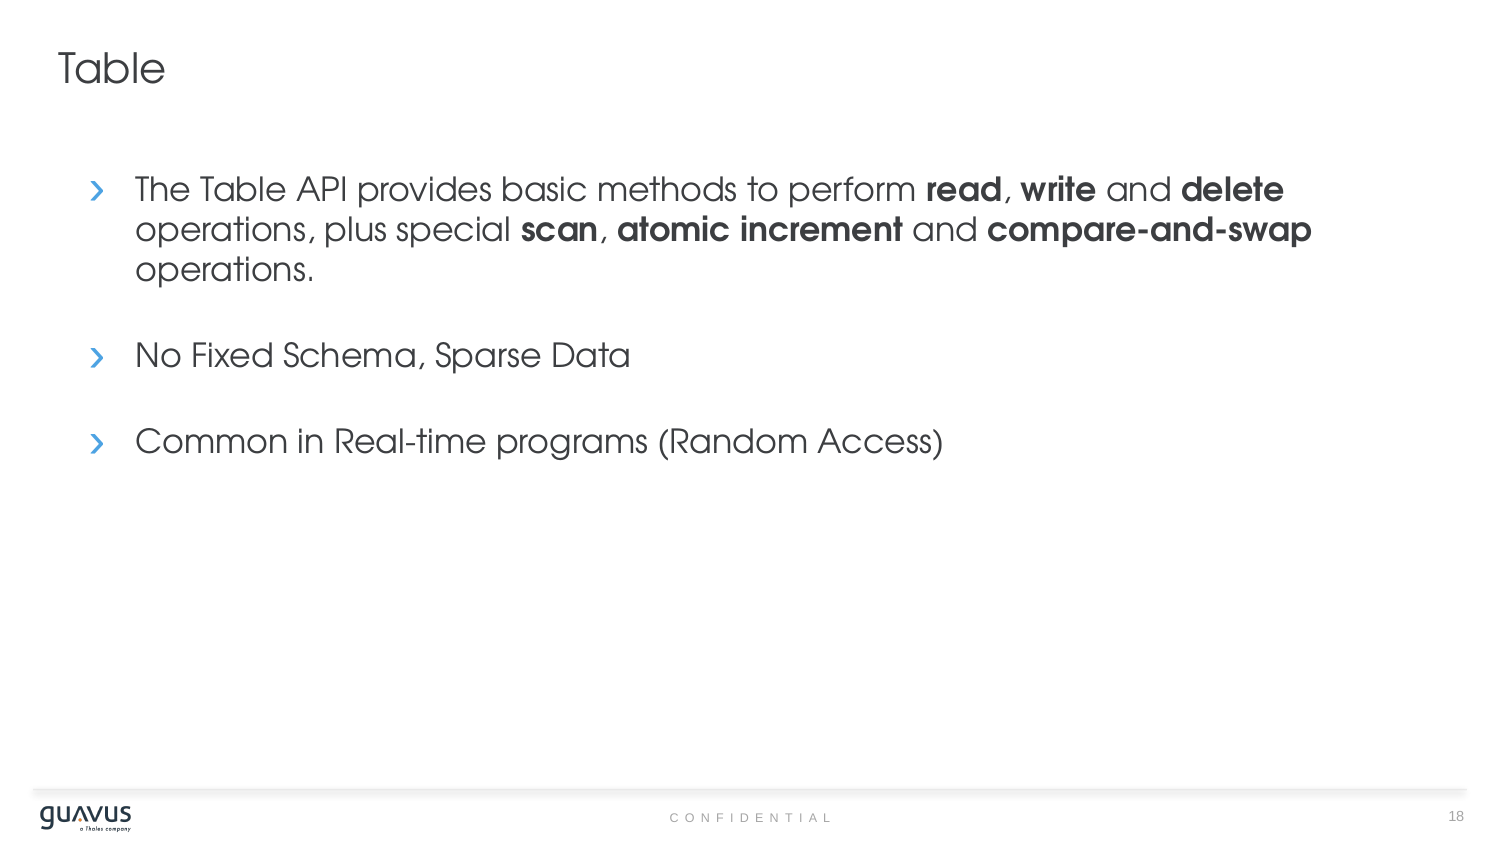

# Table
The Table API provides basic methods to perform read, write and delete operations, plus special scan, atomic increment and compare-and-swap operations.
No Fixed Schema, Sparse Data
Common in Real-time programs (Random Access)